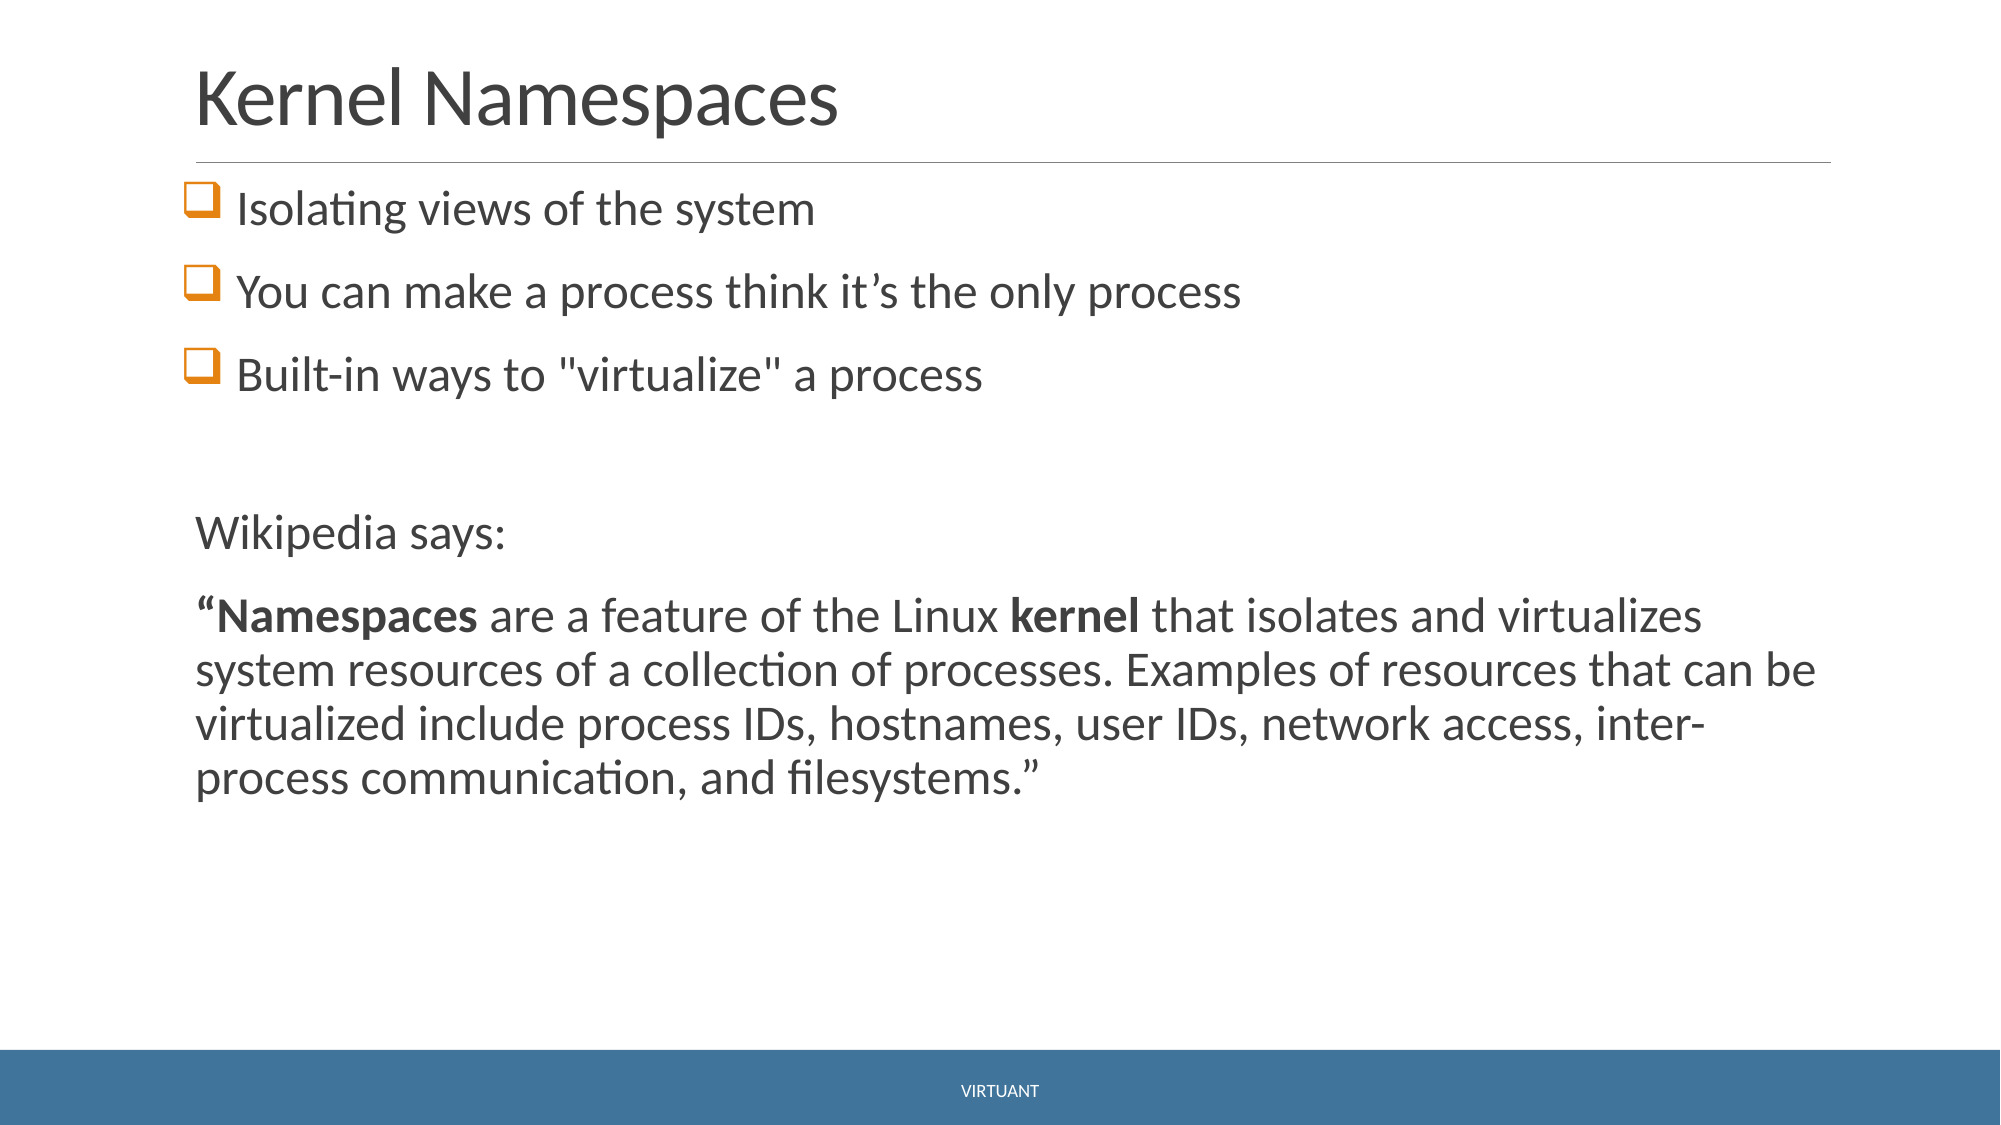

# Kernel Namespaces
 Isolating views of the system
 You can make a process think it’s the only process
 Built-in ways to "virtualize" a process

Wikipedia says:
“Namespaces are a feature of the Linux kernel that isolates and virtualizes system resources of a collection of processes. Examples of resources that can be virtualized include process IDs, hostnames, user IDs, network access, inter-process communication, and filesystems.”
Virtuant